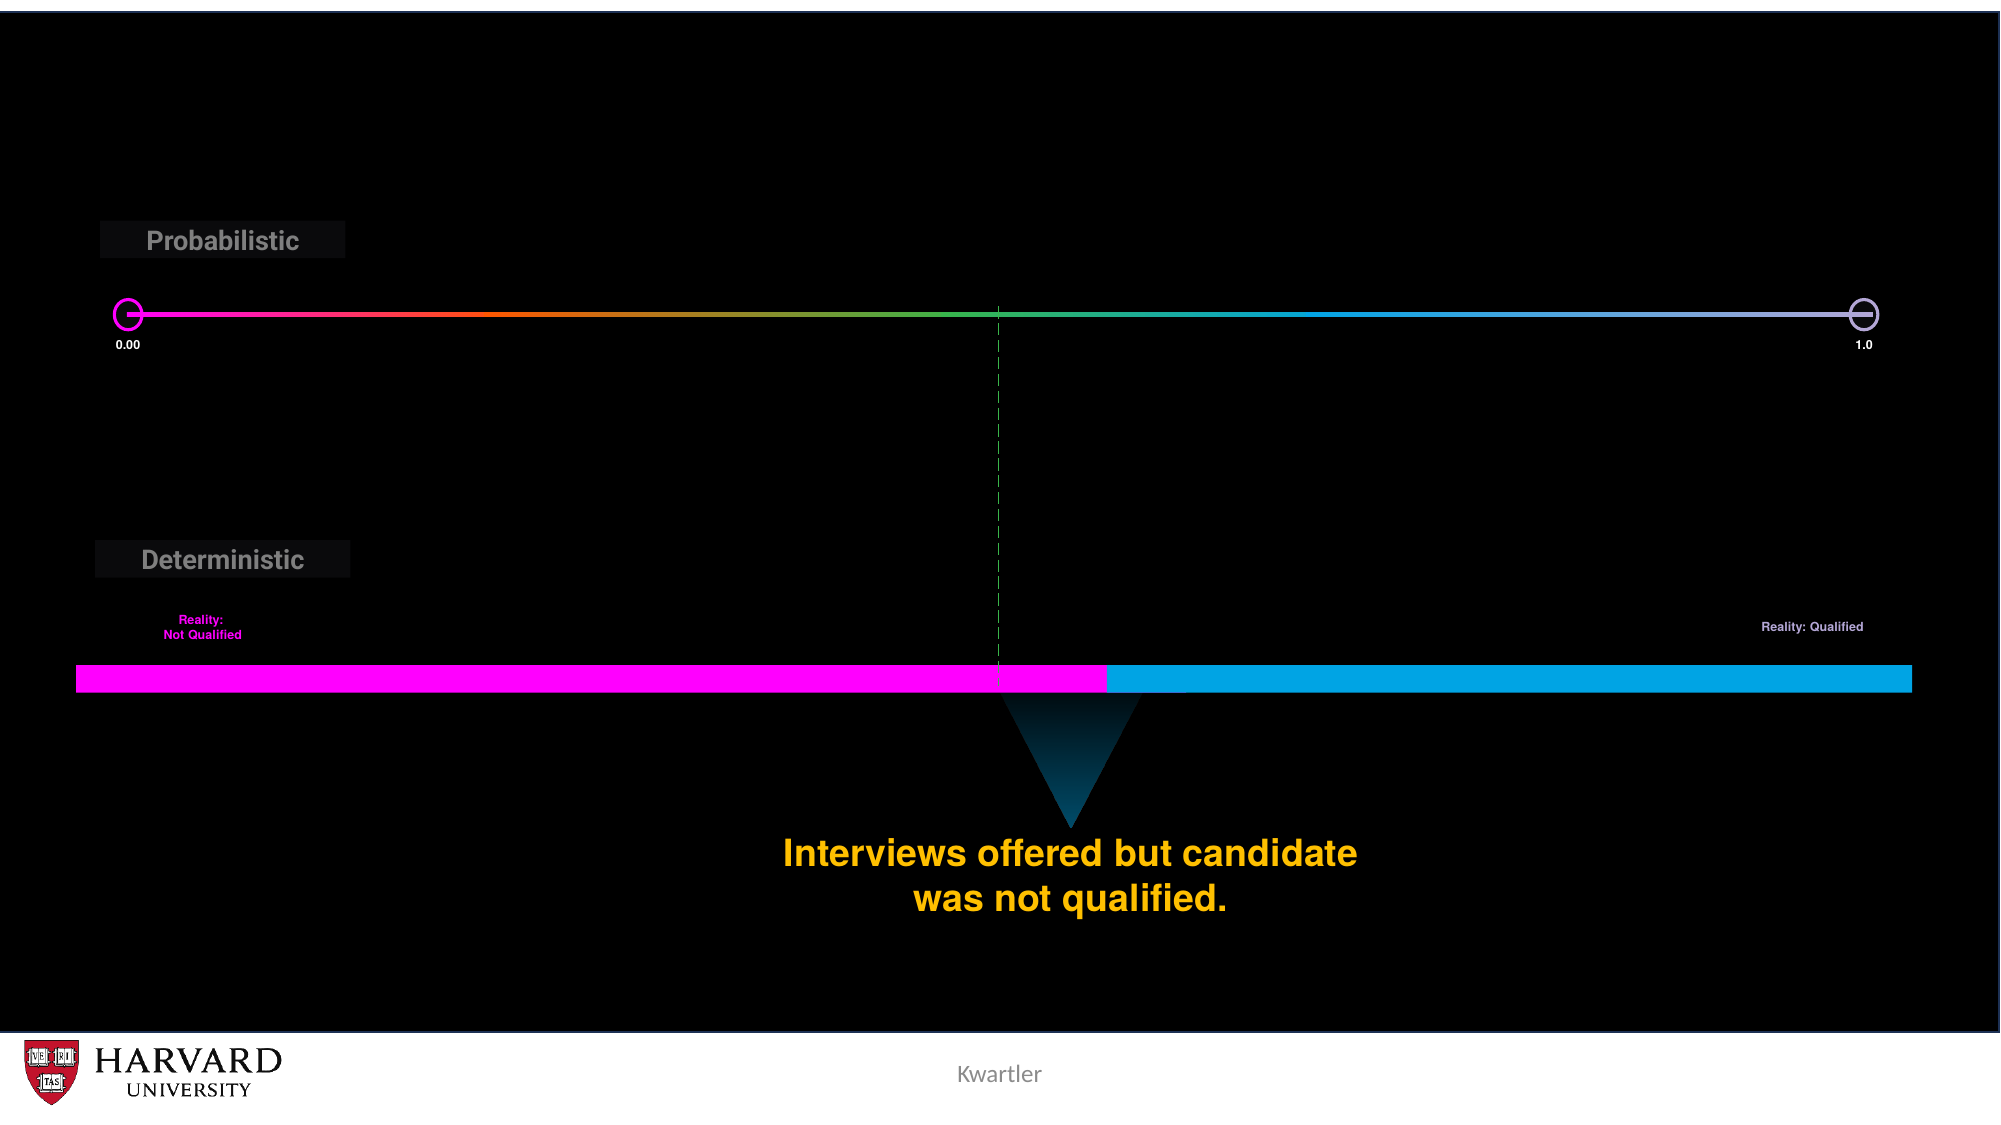

#

Probabilistic

0.00
1.0
Deterministic
Reality:
Not Qualified
Reality: Qualified

Interviews offered but candidate was not qualified.
Kwartler